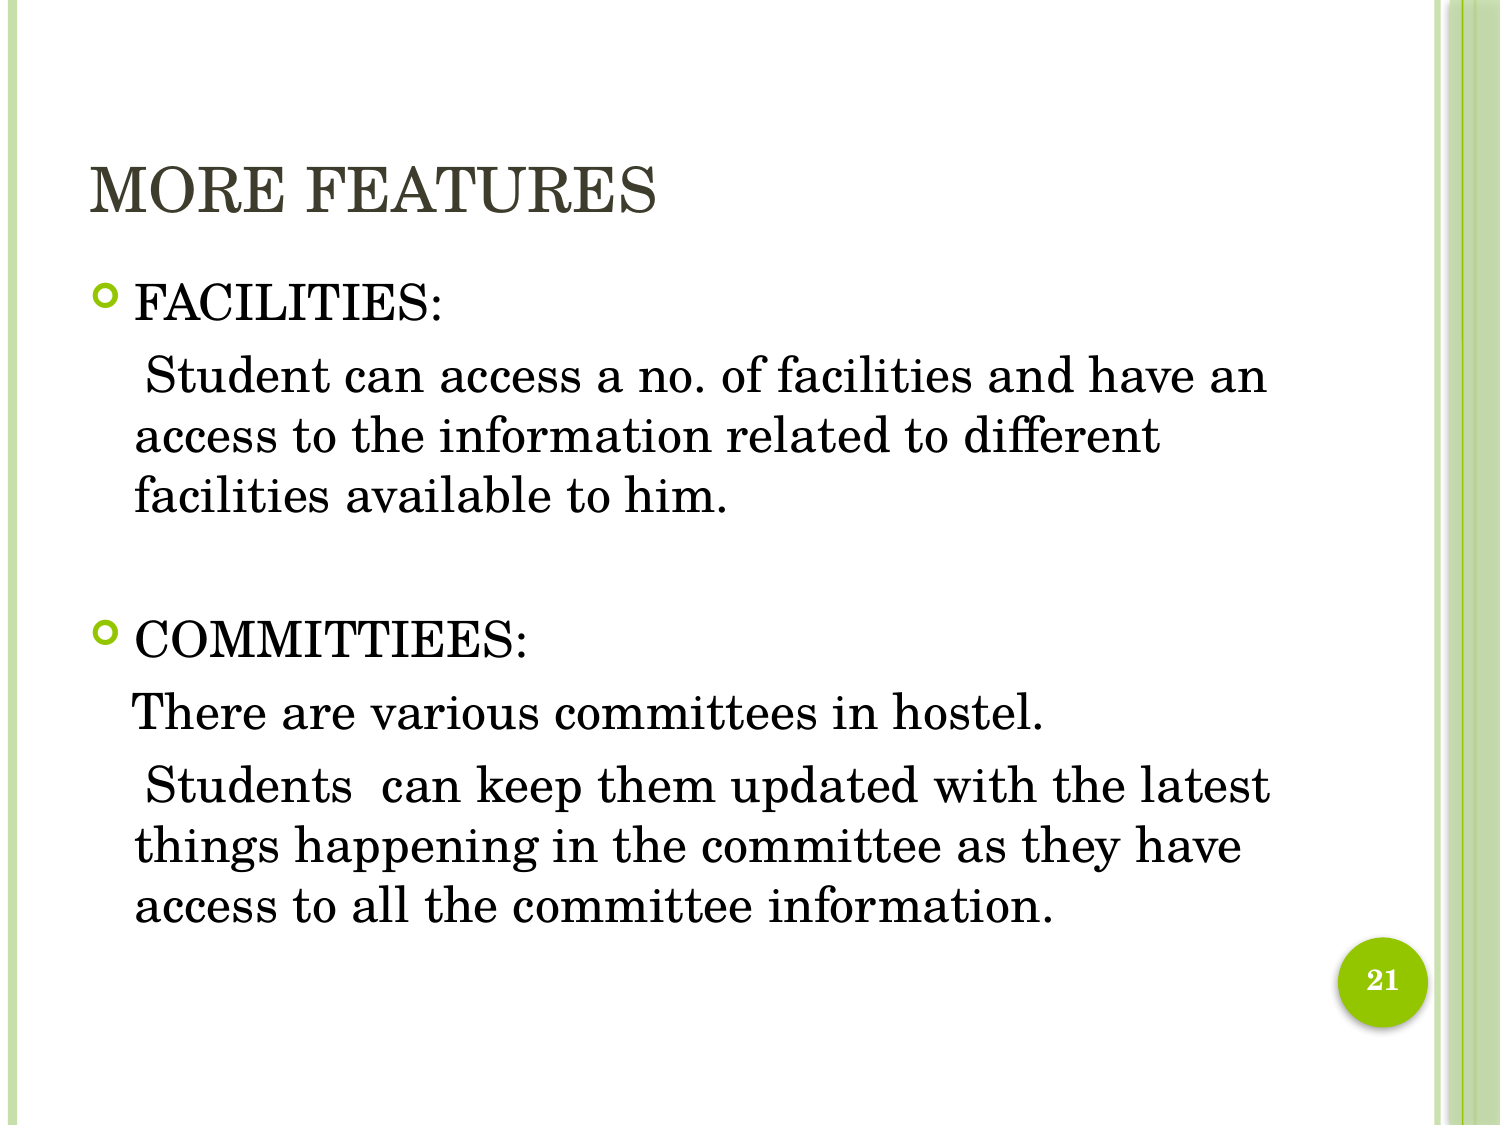

# More Features
FACILITIES:
    Student can access a no. of facilities and have an access to the information related to different facilities available to him.

COMMITTIEES:
   There are various committees in hostel.
    Students  can keep them updated with the latest things happening in the committee as they have access to all the committee information.

21